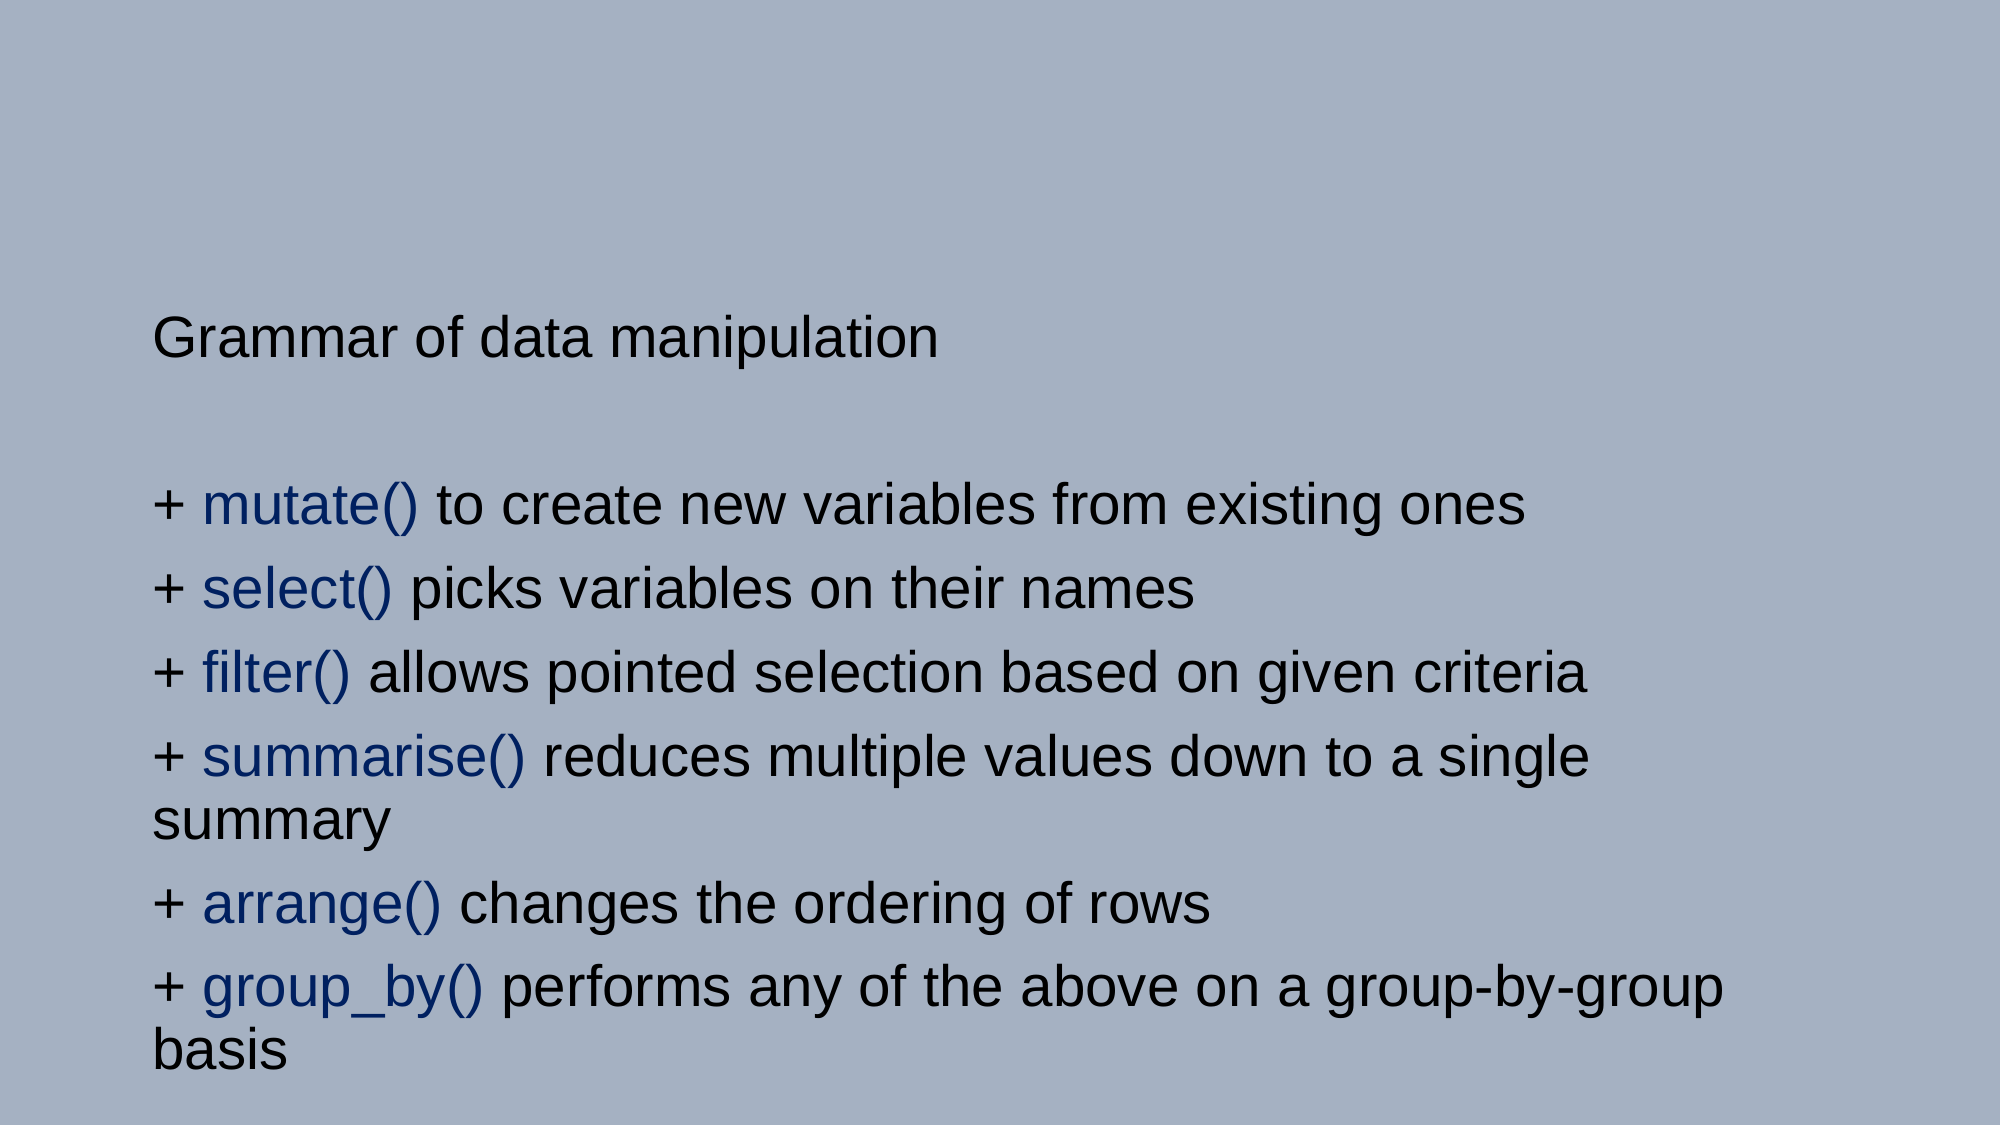

#
Grammar of data manipulation

+ mutate() to create new variables from existing ones
+ select() picks variables on their names
+ filter() allows pointed selection based on given criteria
+ summarise() reduces multiple values down to a single summary
+ arrange() changes the ordering of rows
+ group_by() performs any of the above on a group-by-group basis